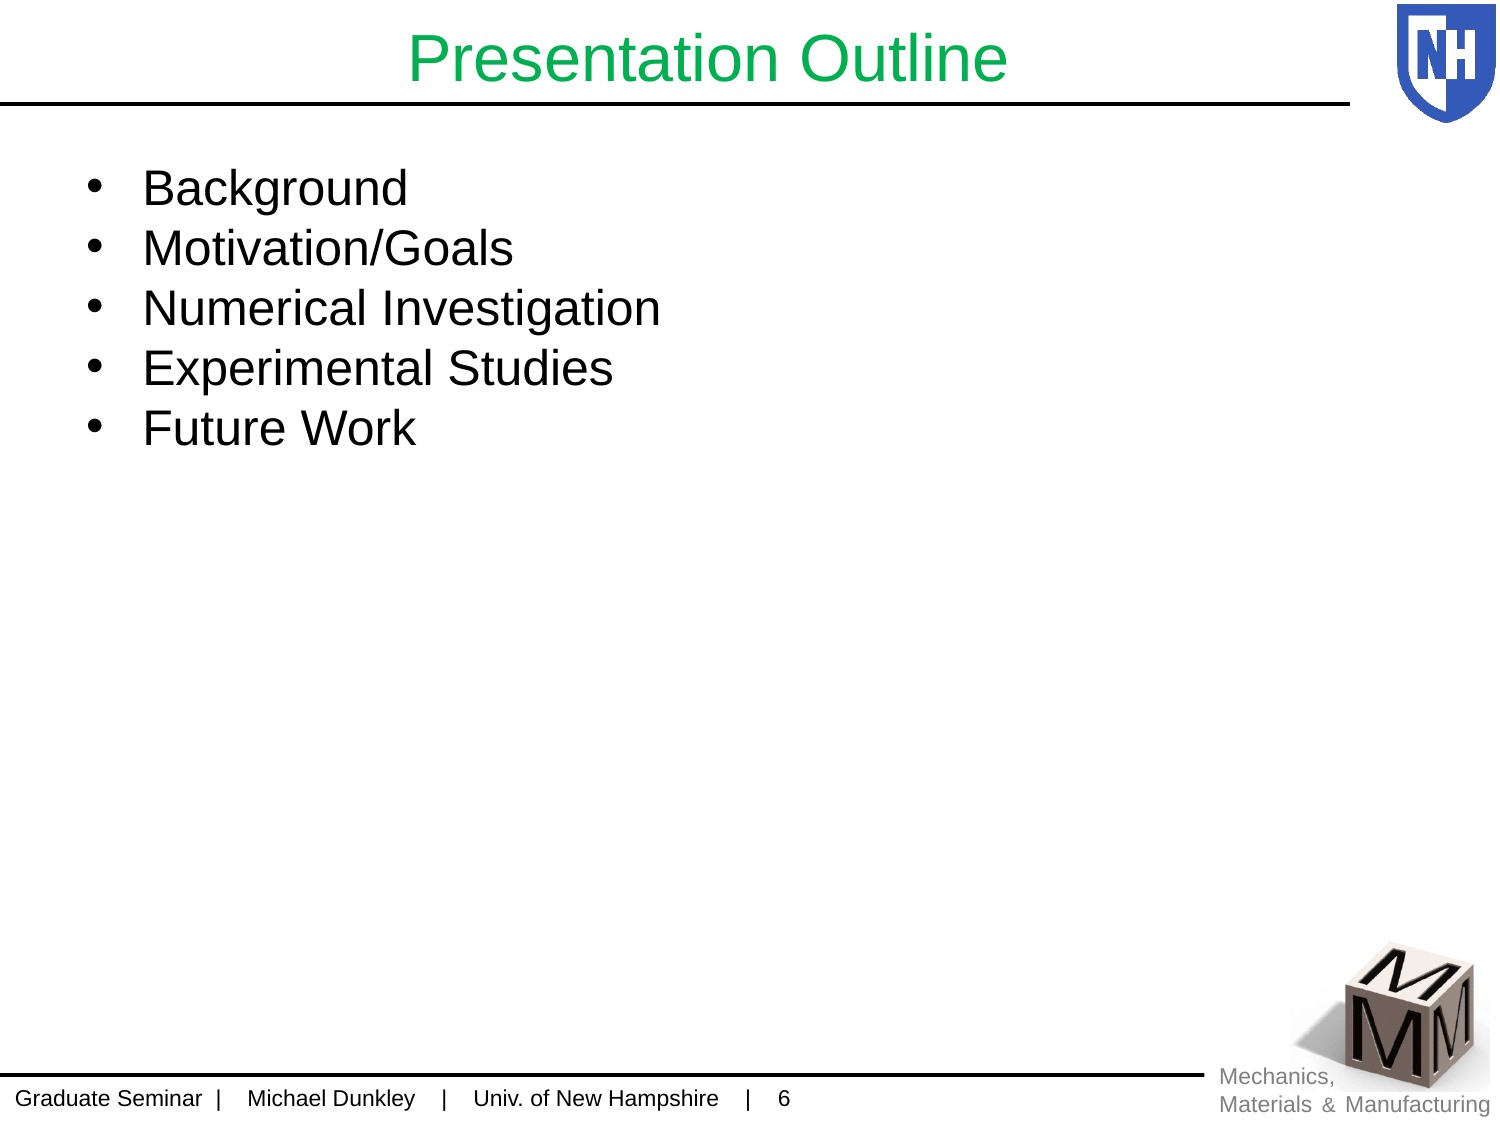

# Presentation Outline
Background
Motivation/Goals
Numerical Investigation
Experimental Studies
Future Work